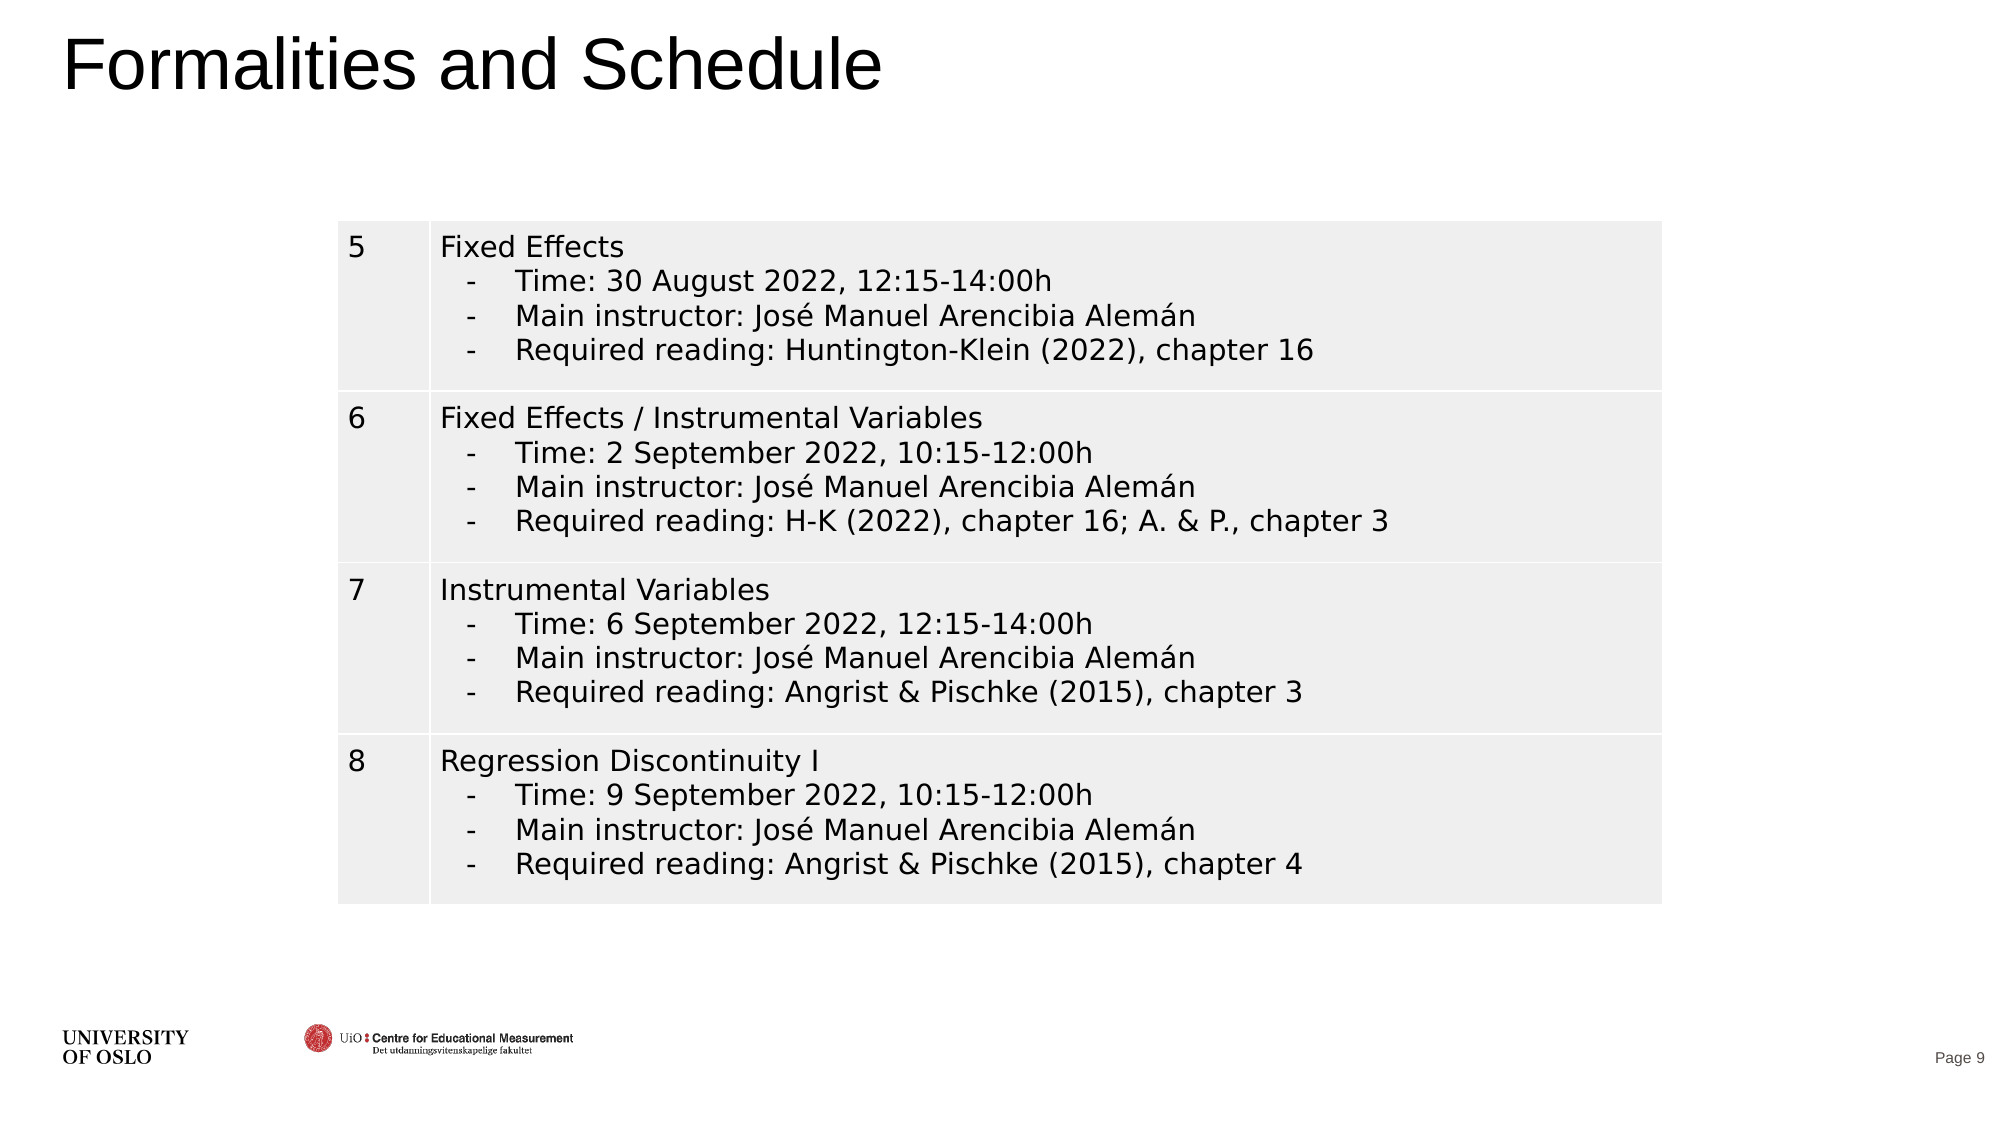

# Formalities and Schedule
| 5 | Fixed Effects Time: 30 August 2022, 12:15-14:00h Main instructor: José Manuel Arencibia Alemán Required reading: Huntington-Klein (2022), chapter 16 |
| --- | --- |
| 6 | Fixed Effects / Instrumental Variables Time: 2 September 2022, 10:15-12:00h Main instructor: José Manuel Arencibia Alemán Required reading: H-K (2022), chapter 16; A. & P., chapter 3 |
| 7 | Instrumental Variables Time: 6 September 2022, 12:15-14:00h Main instructor: José Manuel Arencibia Alemán Required reading: Angrist & Pischke (2015), chapter 3 |
| 8 | Regression Discontinuity I Time: 9 September 2022, 10:15-12:00h Main instructor: José Manuel Arencibia Alemán Required reading: Angrist & Pischke (2015), chapter 4 |
Page 9